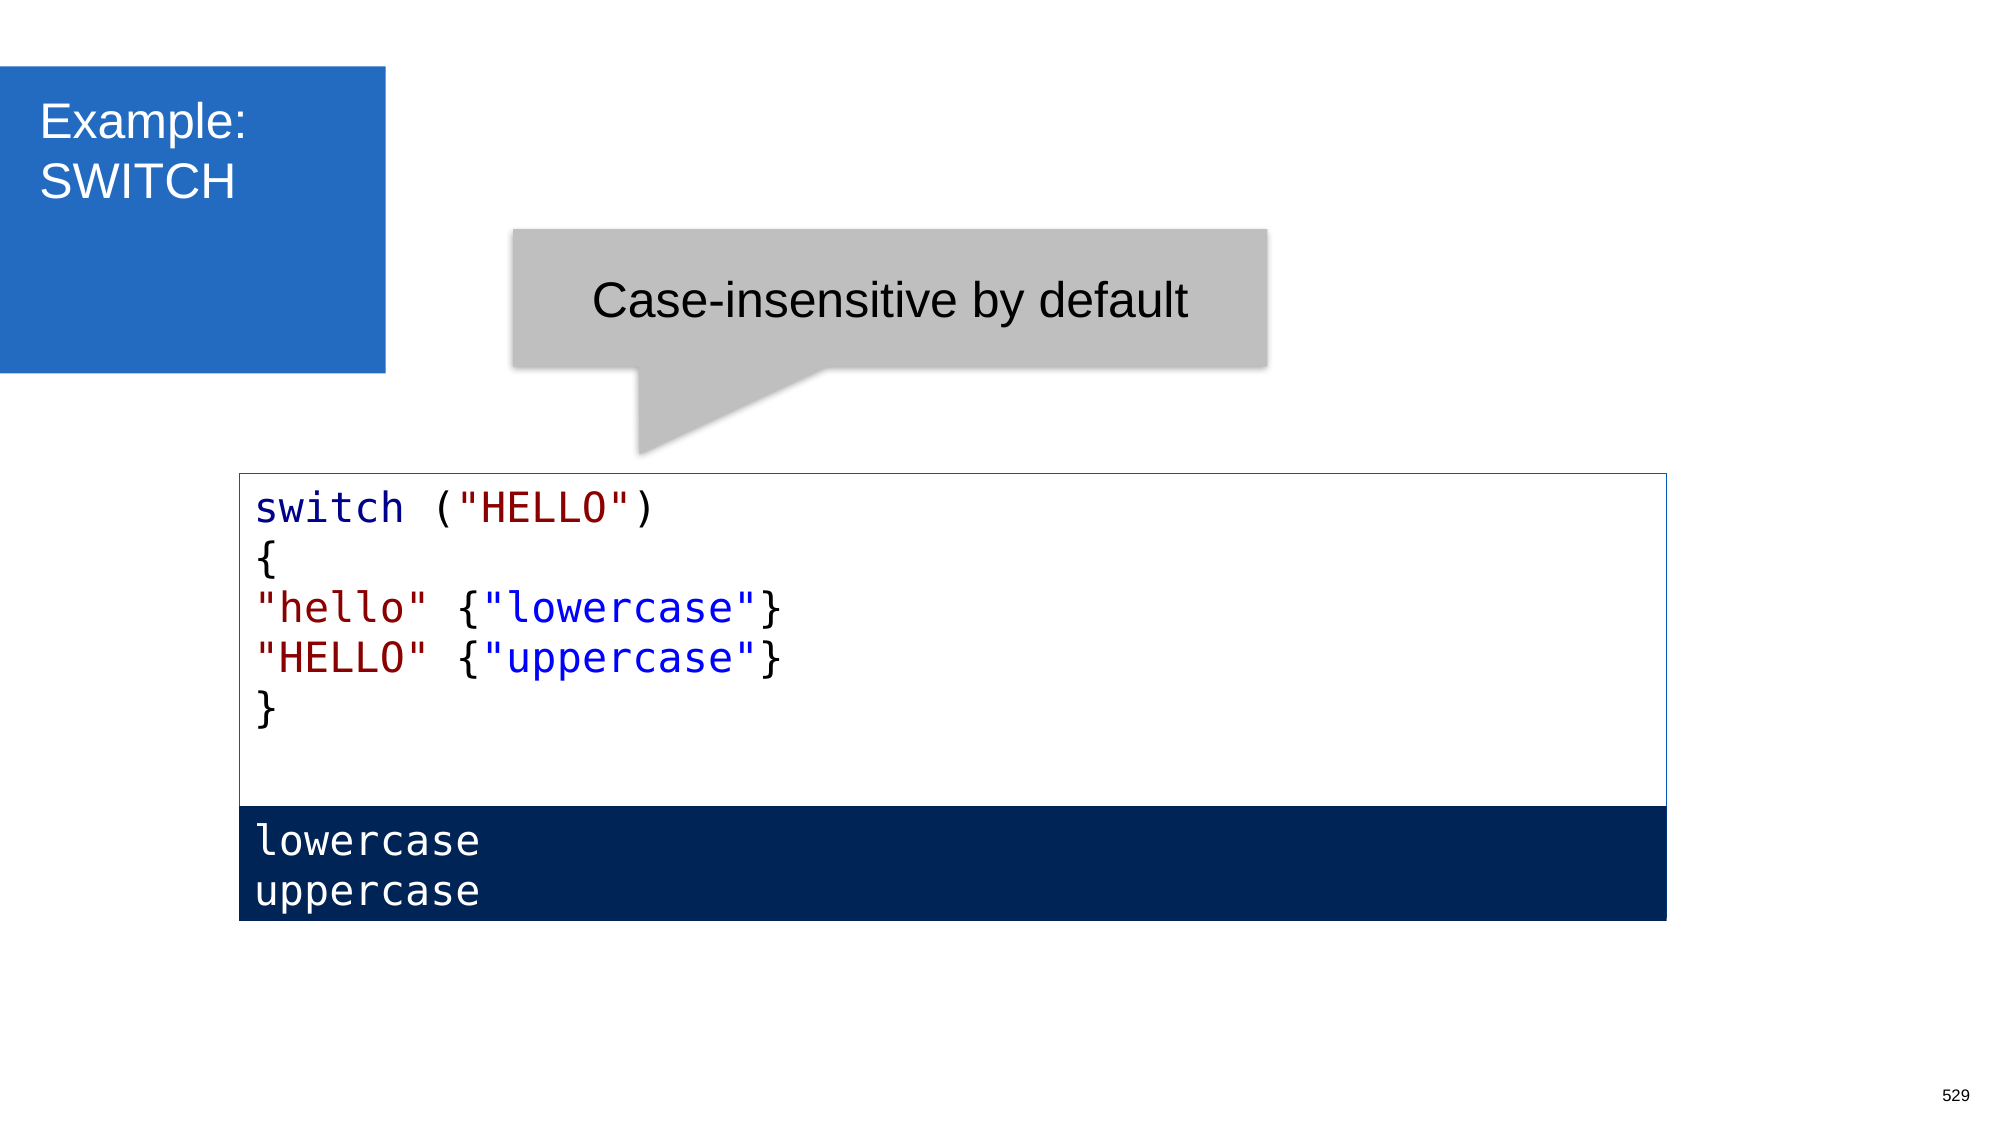

Example:
SWITCH
Case-insensitive by default
switch ("HELLO")
{
"hello" {"lowercase"}
"HELLO" {"uppercase"}
}

lowercase
uppercase
529